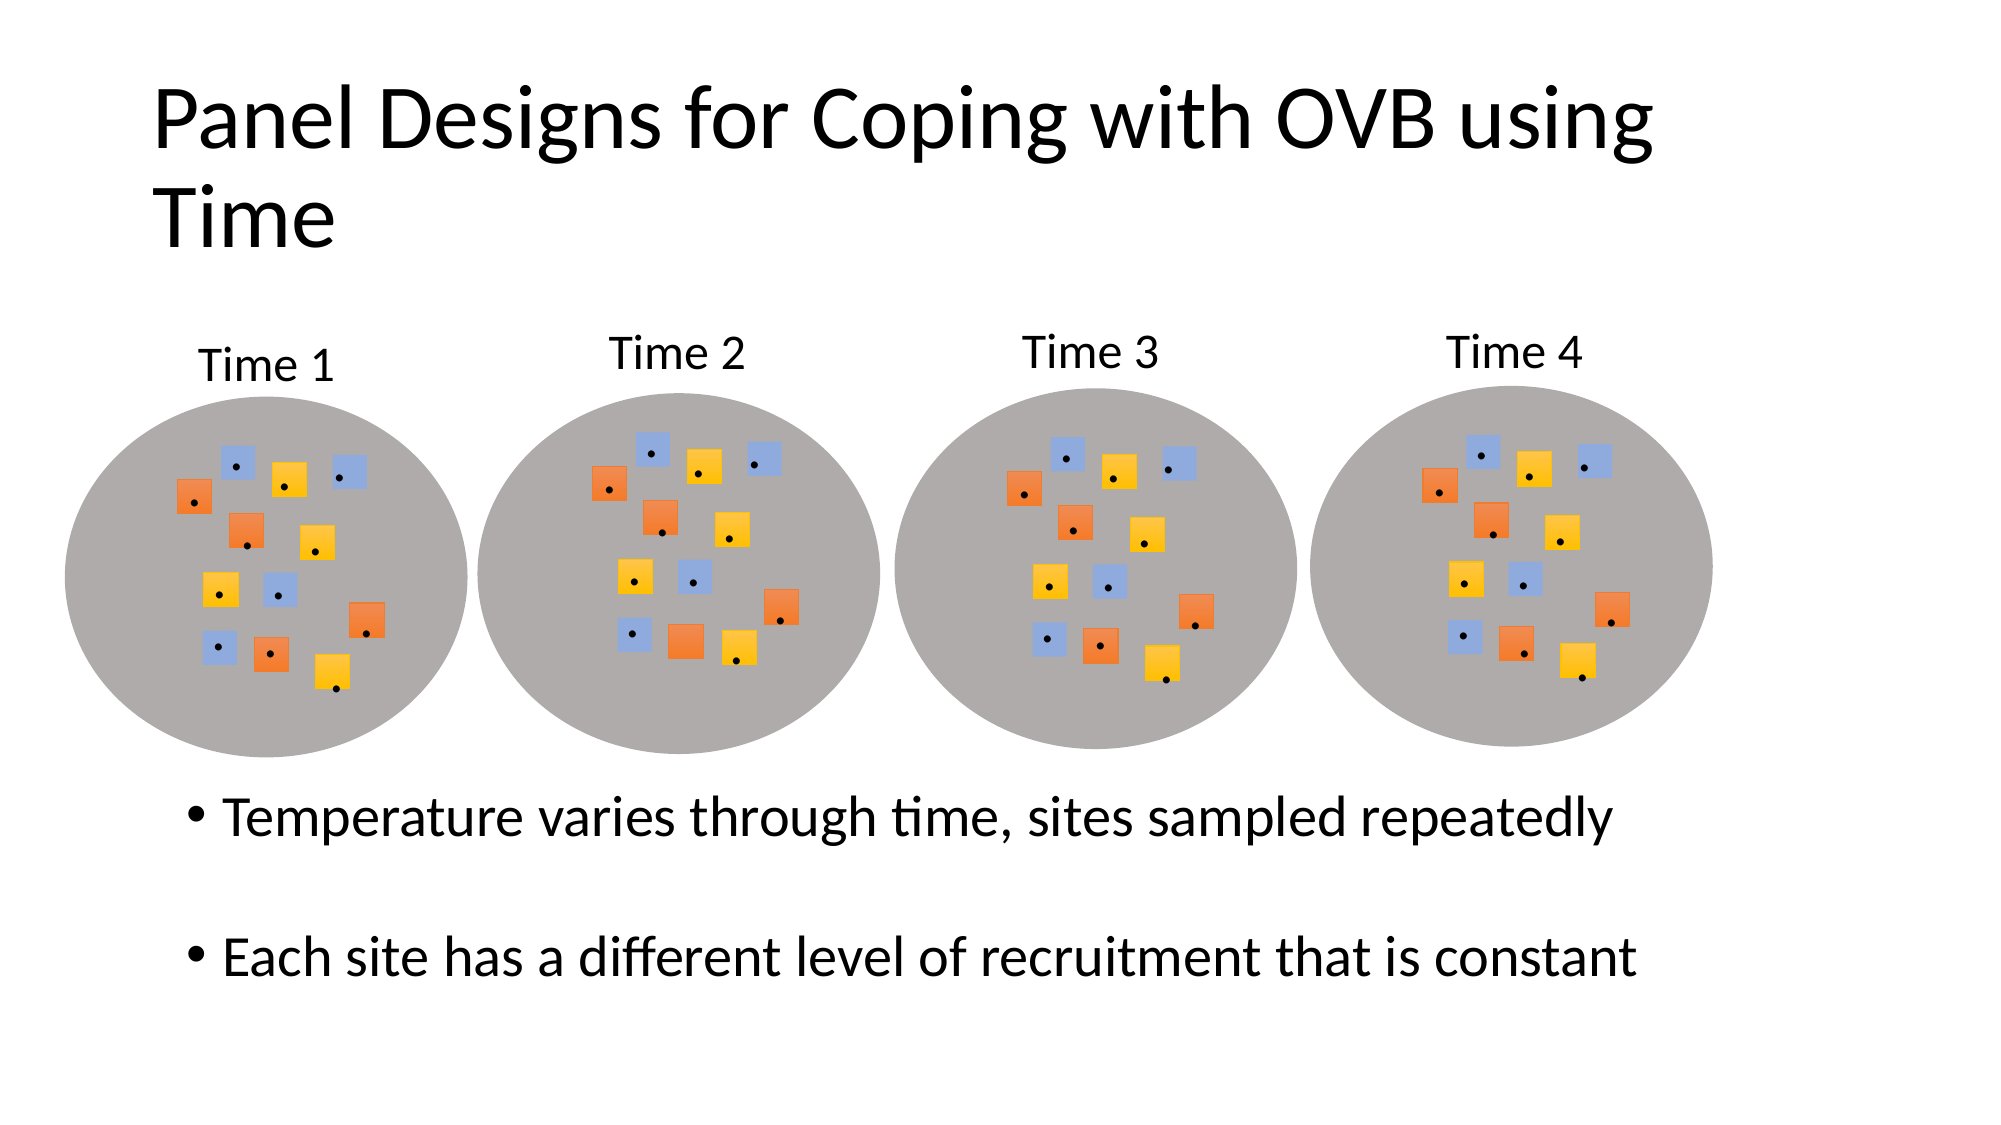

# Panel Designs for Coping with OVB using Time
Time 3
Time 4
Time 2
Time 1

.

.

.
.
.
.
.
.
.
.
.
.
.
.

.

.

.
.

.
.
.

.
.
.

.
.
.
.
.

.
.
.
.

.

.

.
.

.
.
.
.
.

.
.

.

.

.

.

Temperature varies through time, sites sampled repeatedly

Each site has a different level of recruitment that is constant